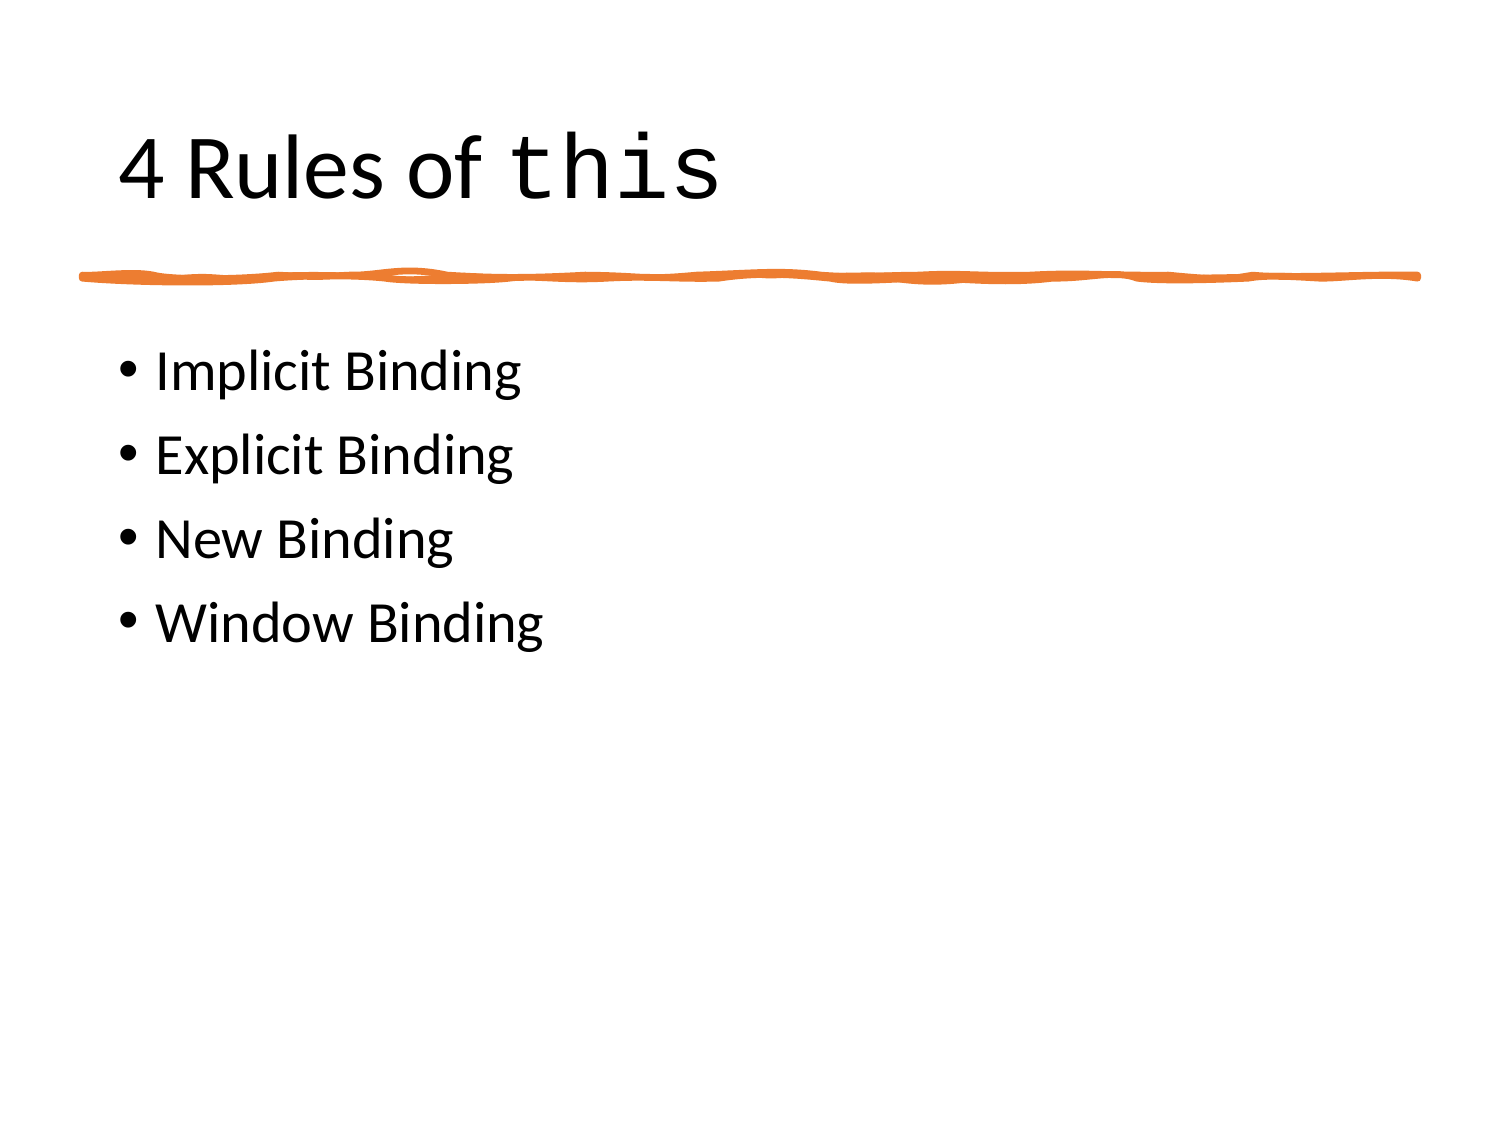

# 4 Rules of this
Implicit Binding
Explicit Binding
New Binding
Window Binding